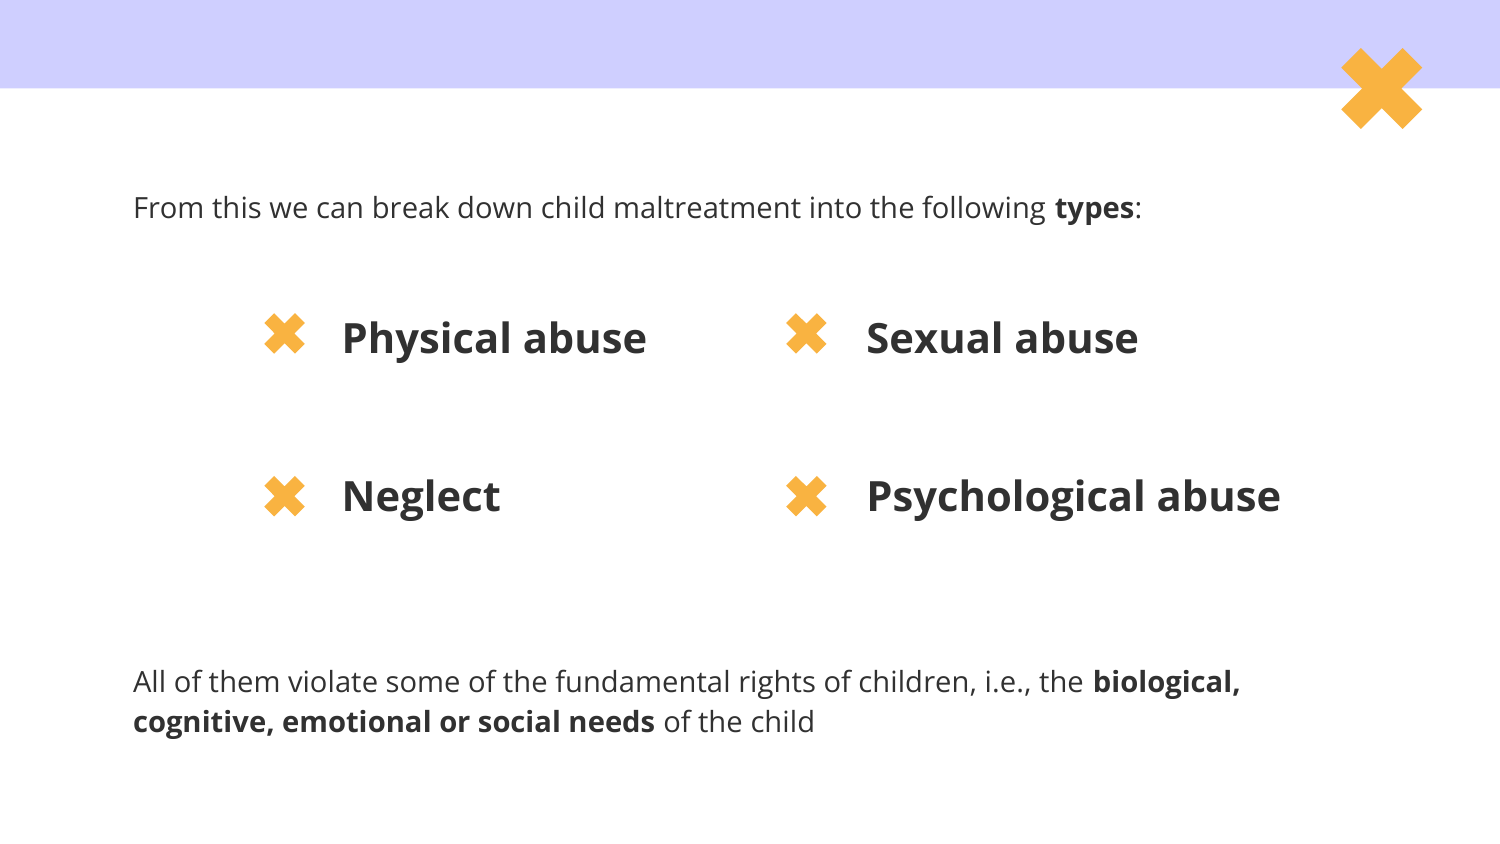

From this we can break down child maltreatment into the following types:

# Physical abuse
Sexual abuse

Neglect
Psychological abuse

All of them violate some of the fundamental rights of children, i.e., the biological, cognitive, emotional or social needs of the child